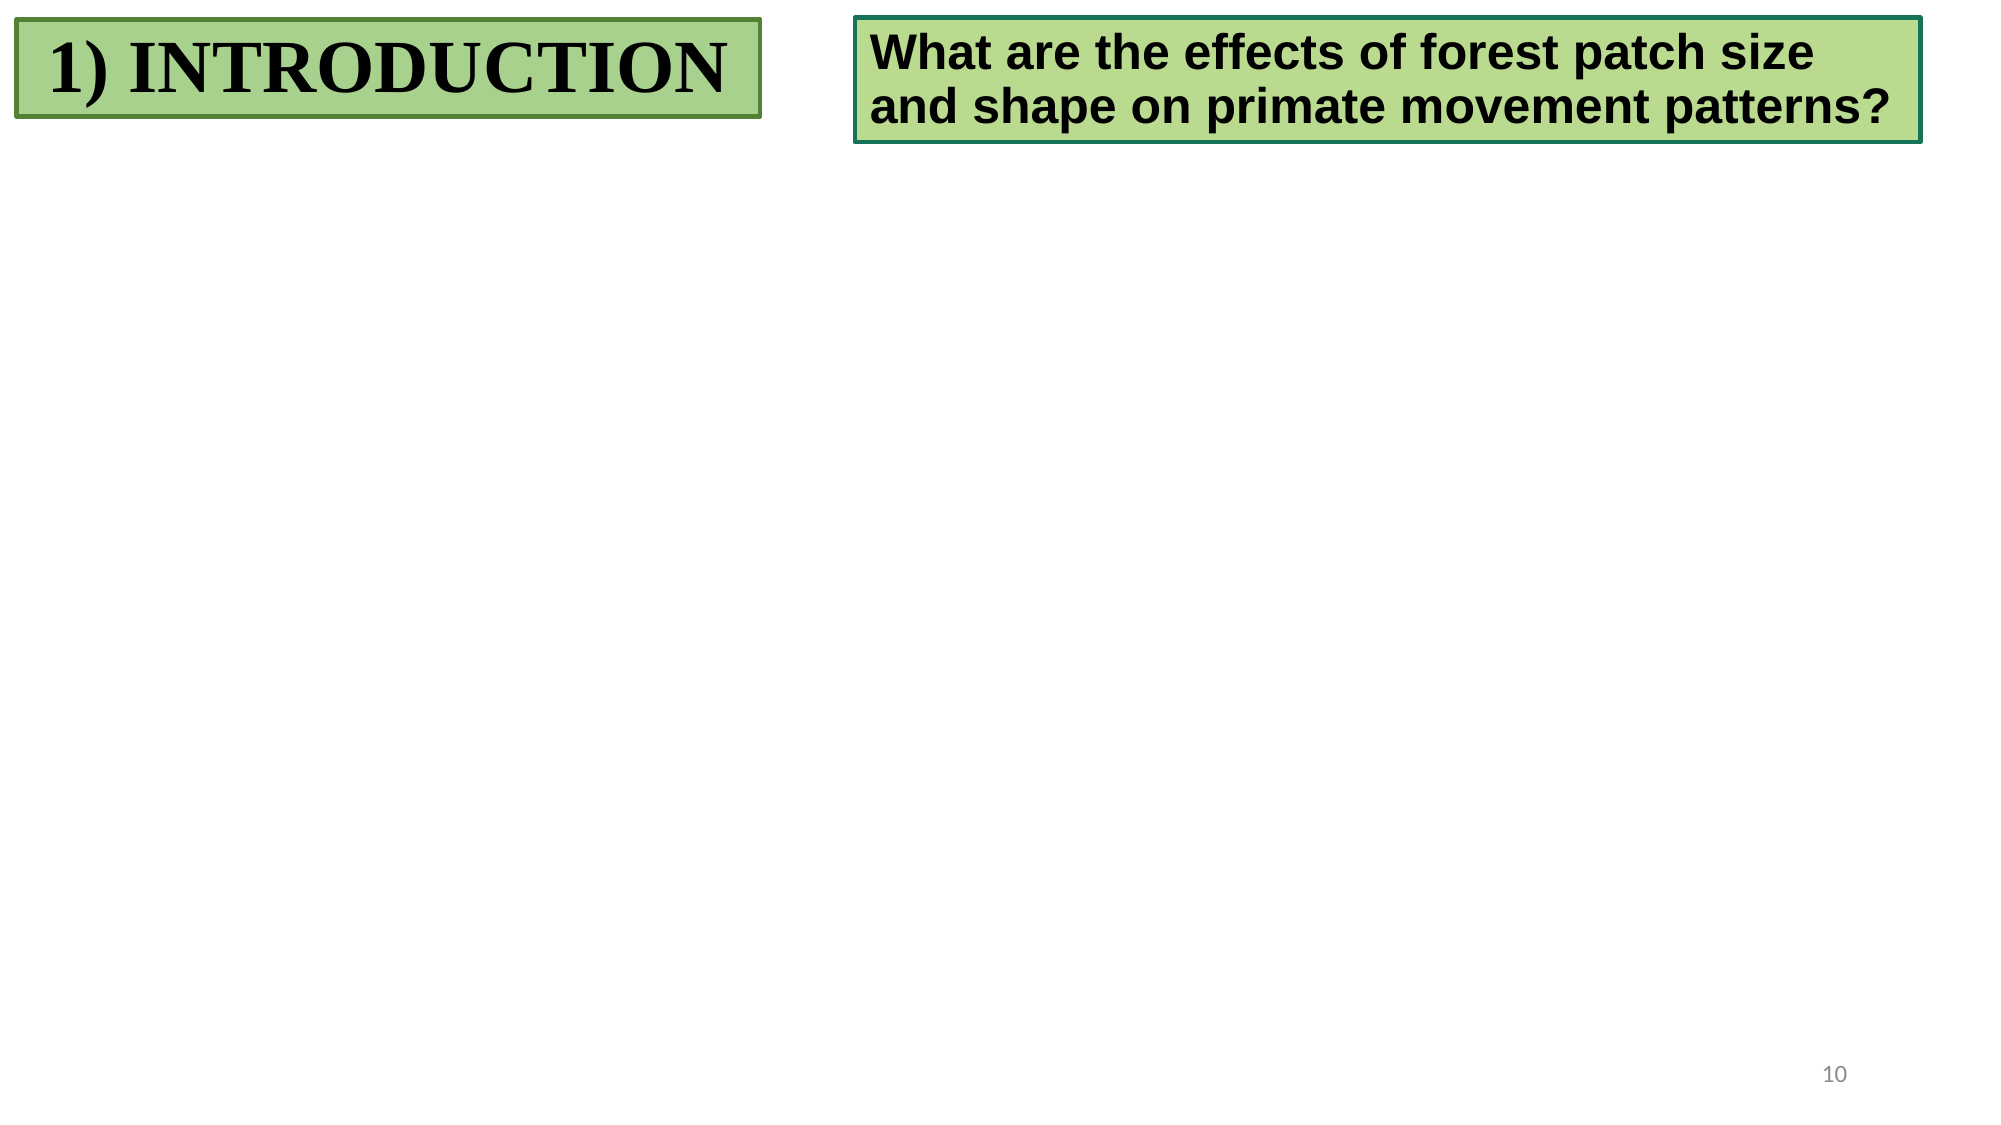

What are the effects of forest patch size and shape on primate movement patterns?
1) INTRODUCTION
10